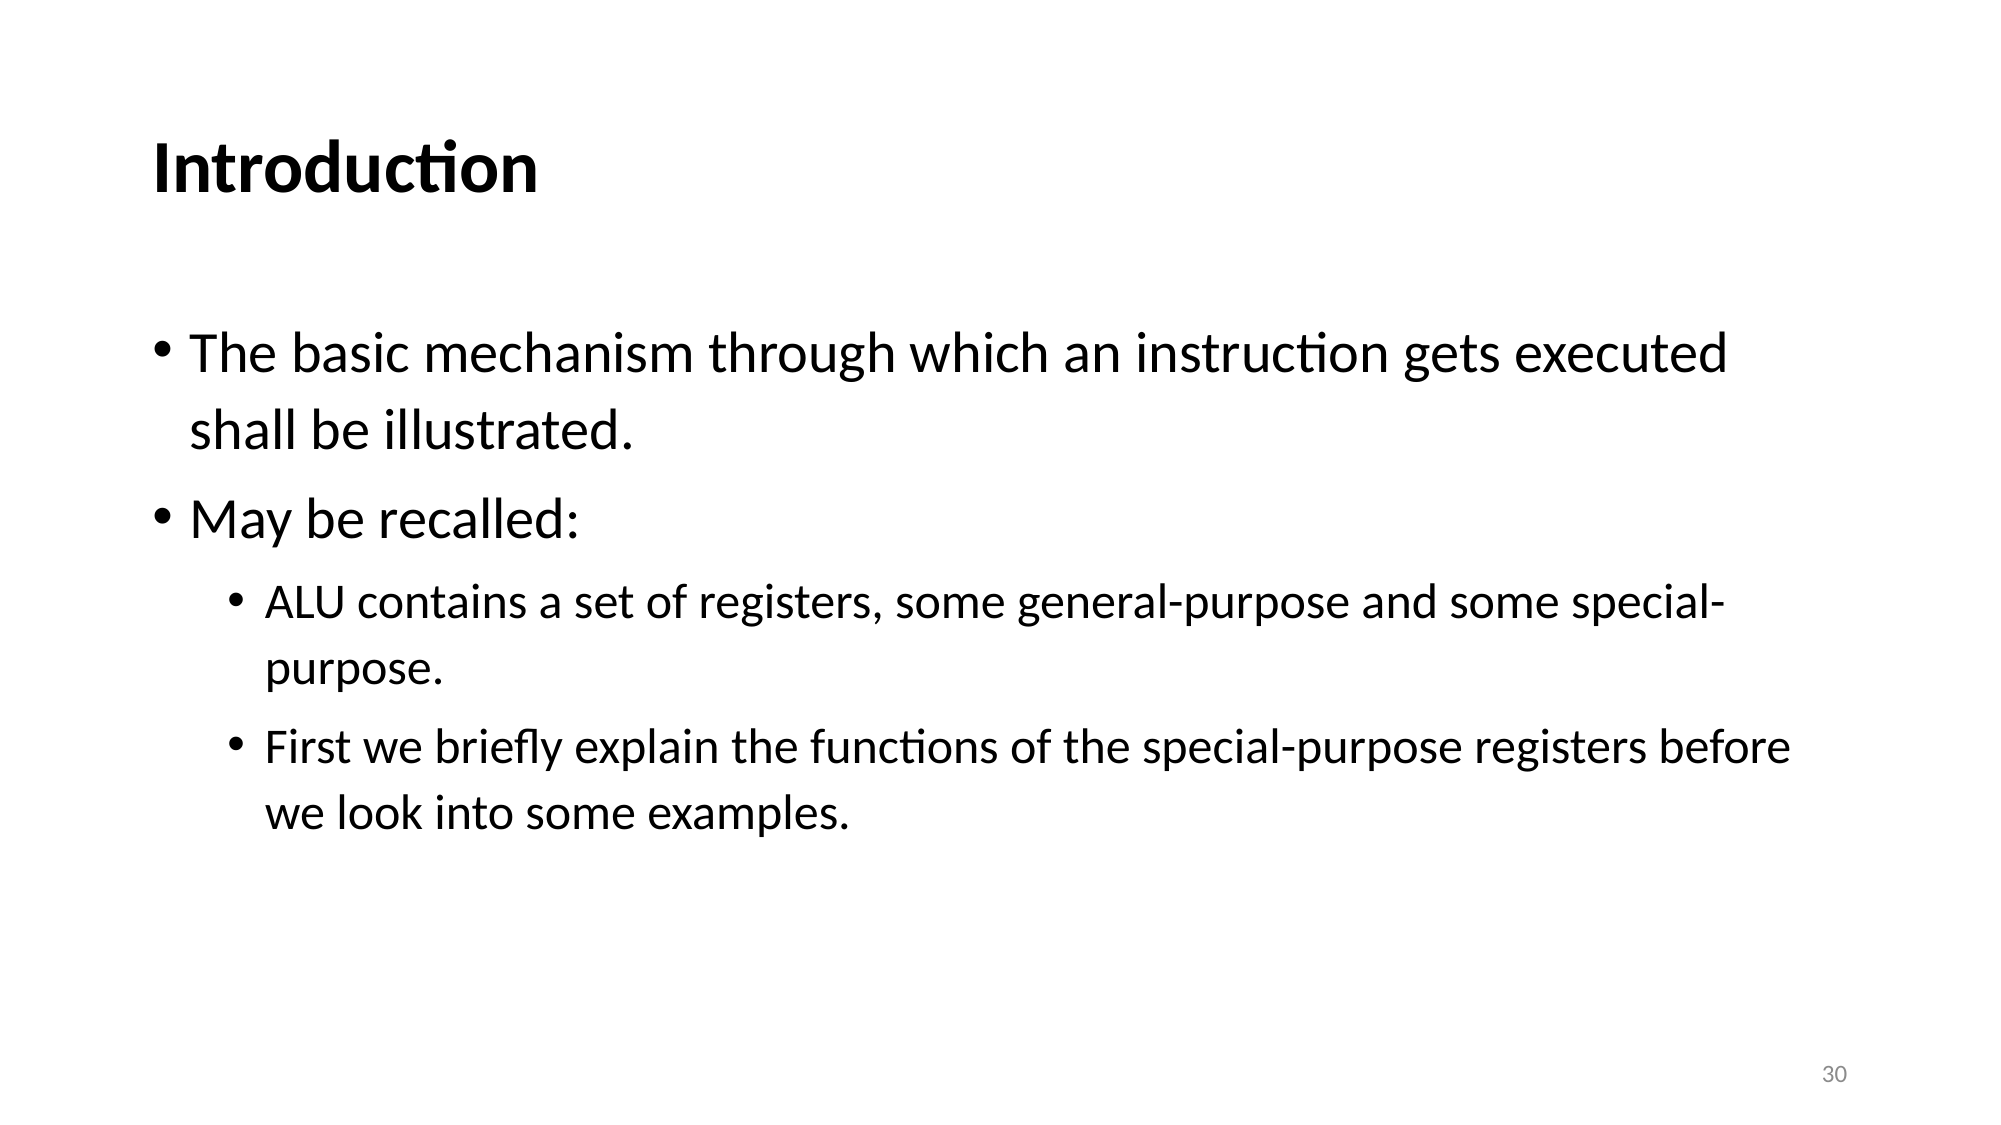

# Introduction
The basic mechanism through which an instruction gets executed shall be illustrated.
May be recalled:
ALU contains a set of registers, some general-purpose and some special-purpose.
First we briefly explain the functions of the special-purpose registers before we look into some examples.
30